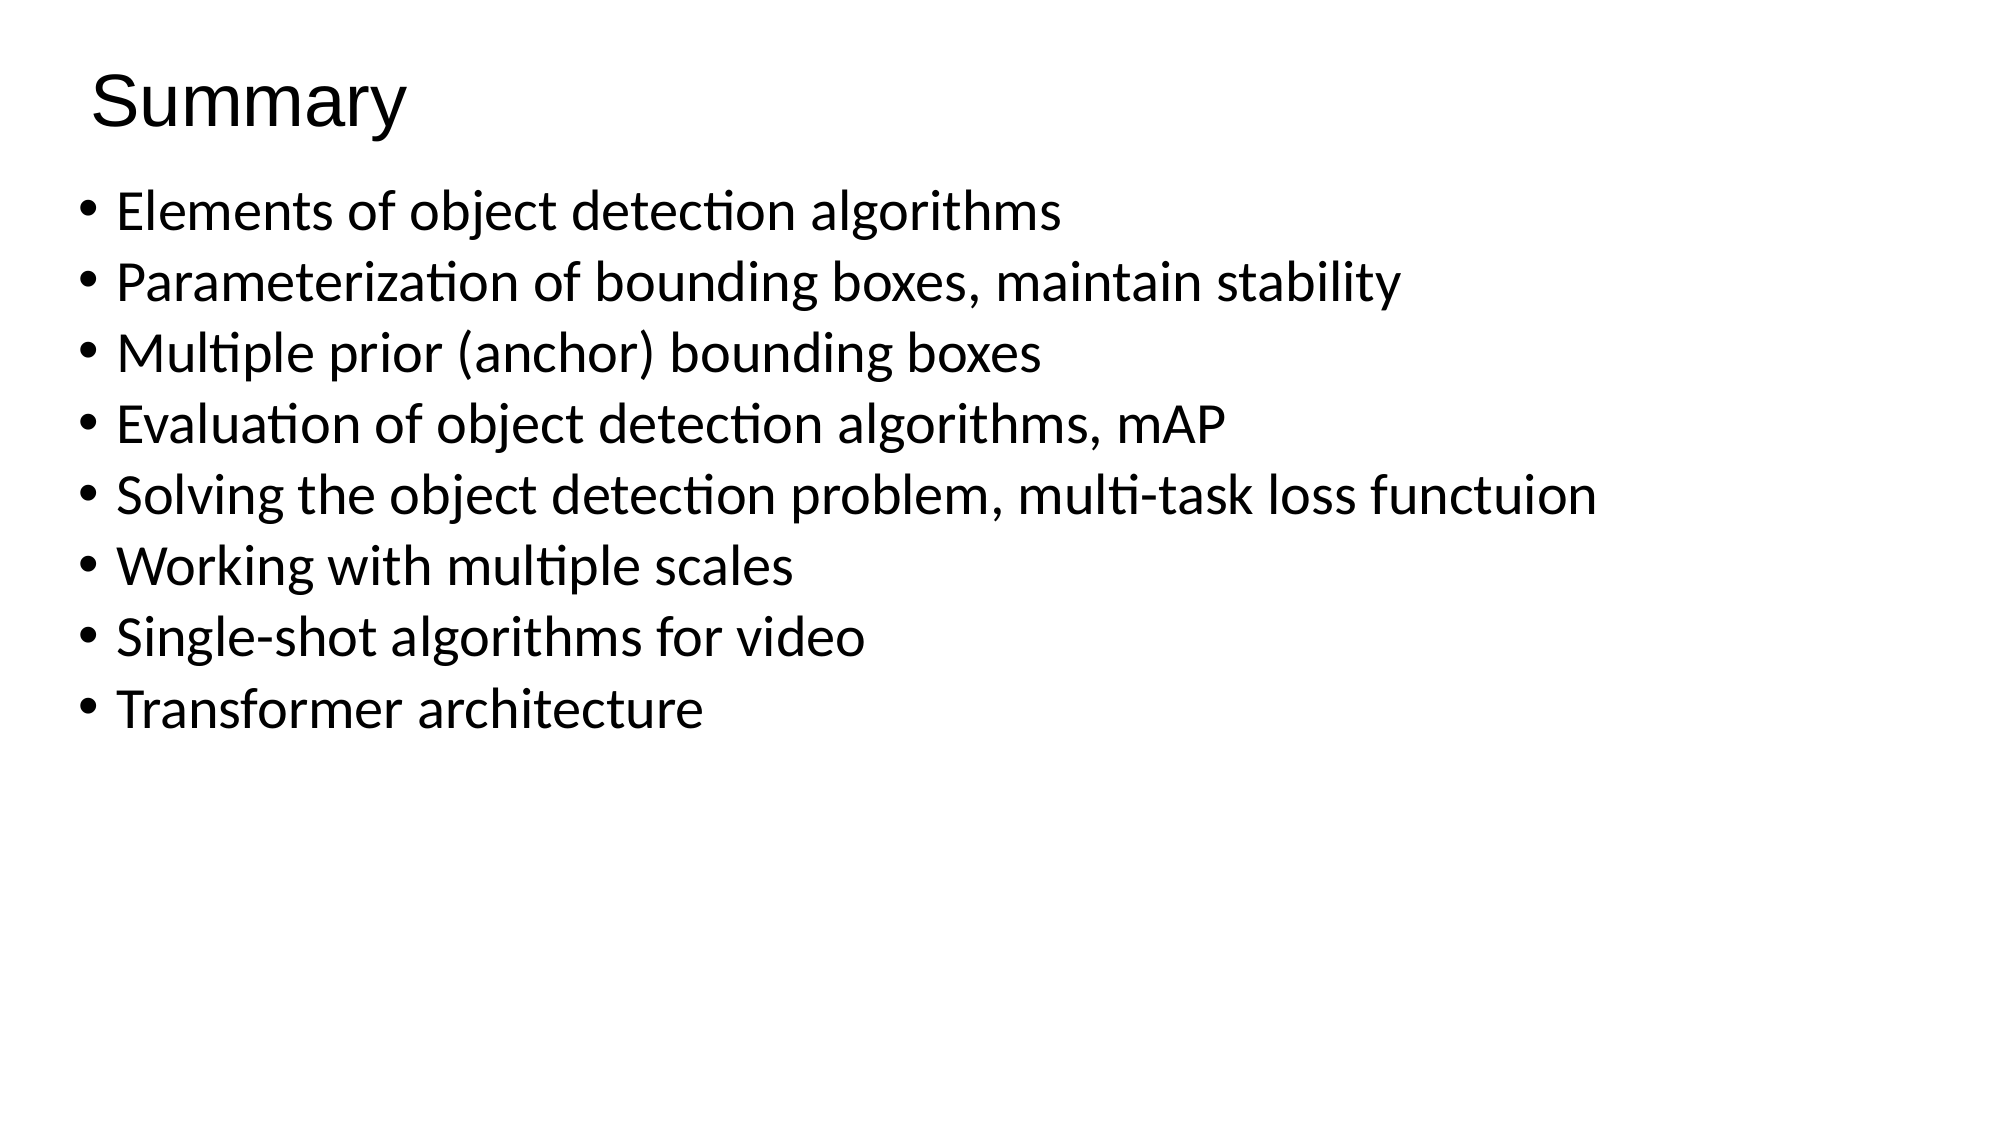

# Summary
Elements of object detection algorithms
Parameterization of bounding boxes, maintain stability
Multiple prior (anchor) bounding boxes
Evaluation of object detection algorithms, mAP
Solving the object detection problem, multi-task loss functuion
Working with multiple scales
Single-shot algorithms for video
Transformer architecture